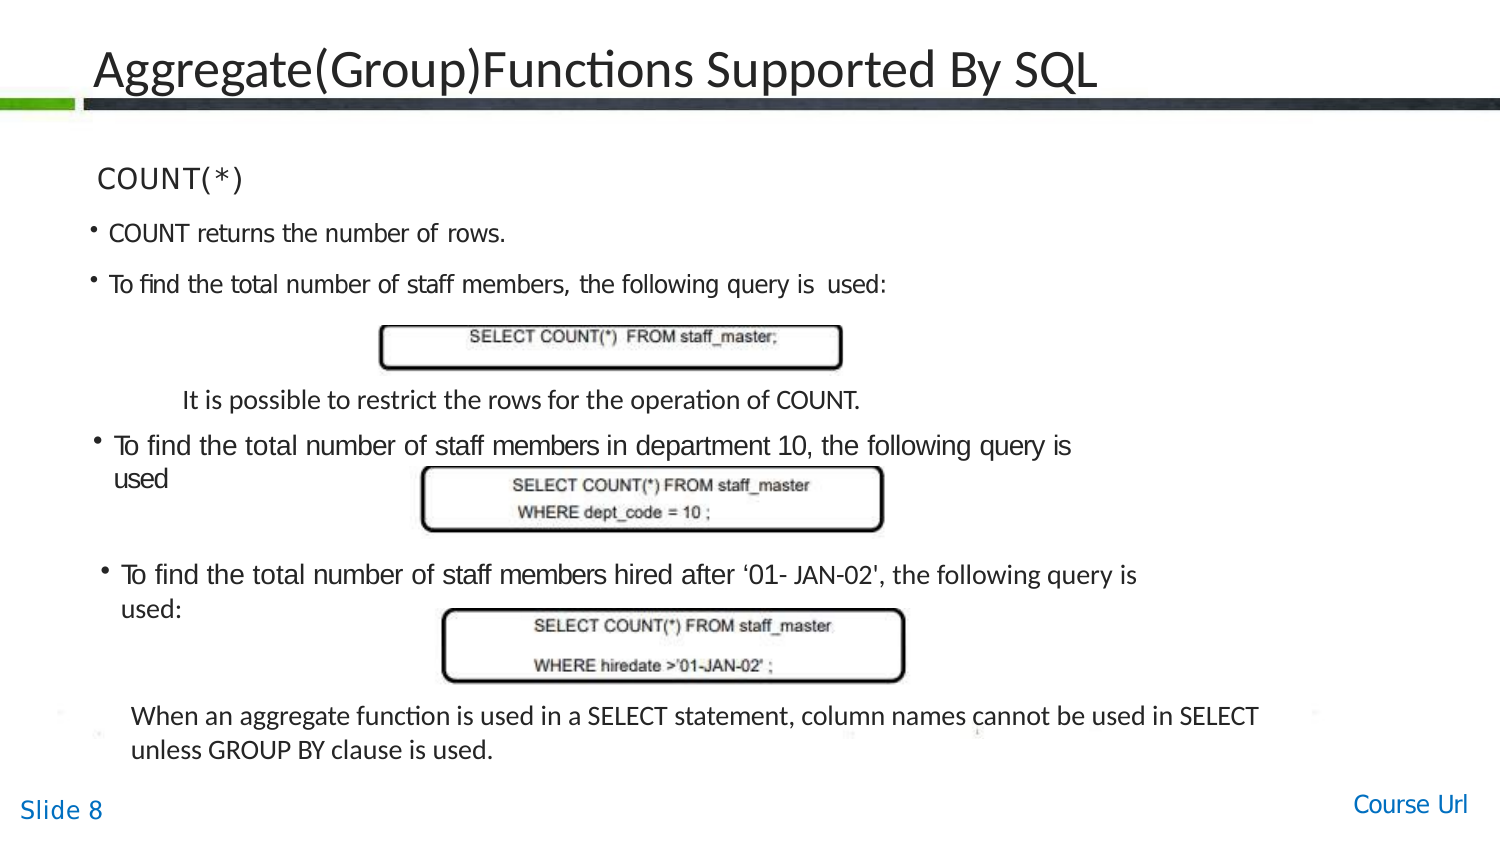

# Aggregate(Group)Functions Supported By SQL
COUNT(*)
COUNT returns the number of rows.
To find the total number of staff members, the following query is used:

It is possible to restrict the rows for the operation of COUNT.
To find the total number of staff members in department 10, the following query is used

To find the total number of staff members hired after ‘01- JAN-02', the following query is used:

When an aggregate function is used in a SELECT statement, column names cannot be used in SELECT  unless GROUP BY clause is used.
Course Url
Slide 8